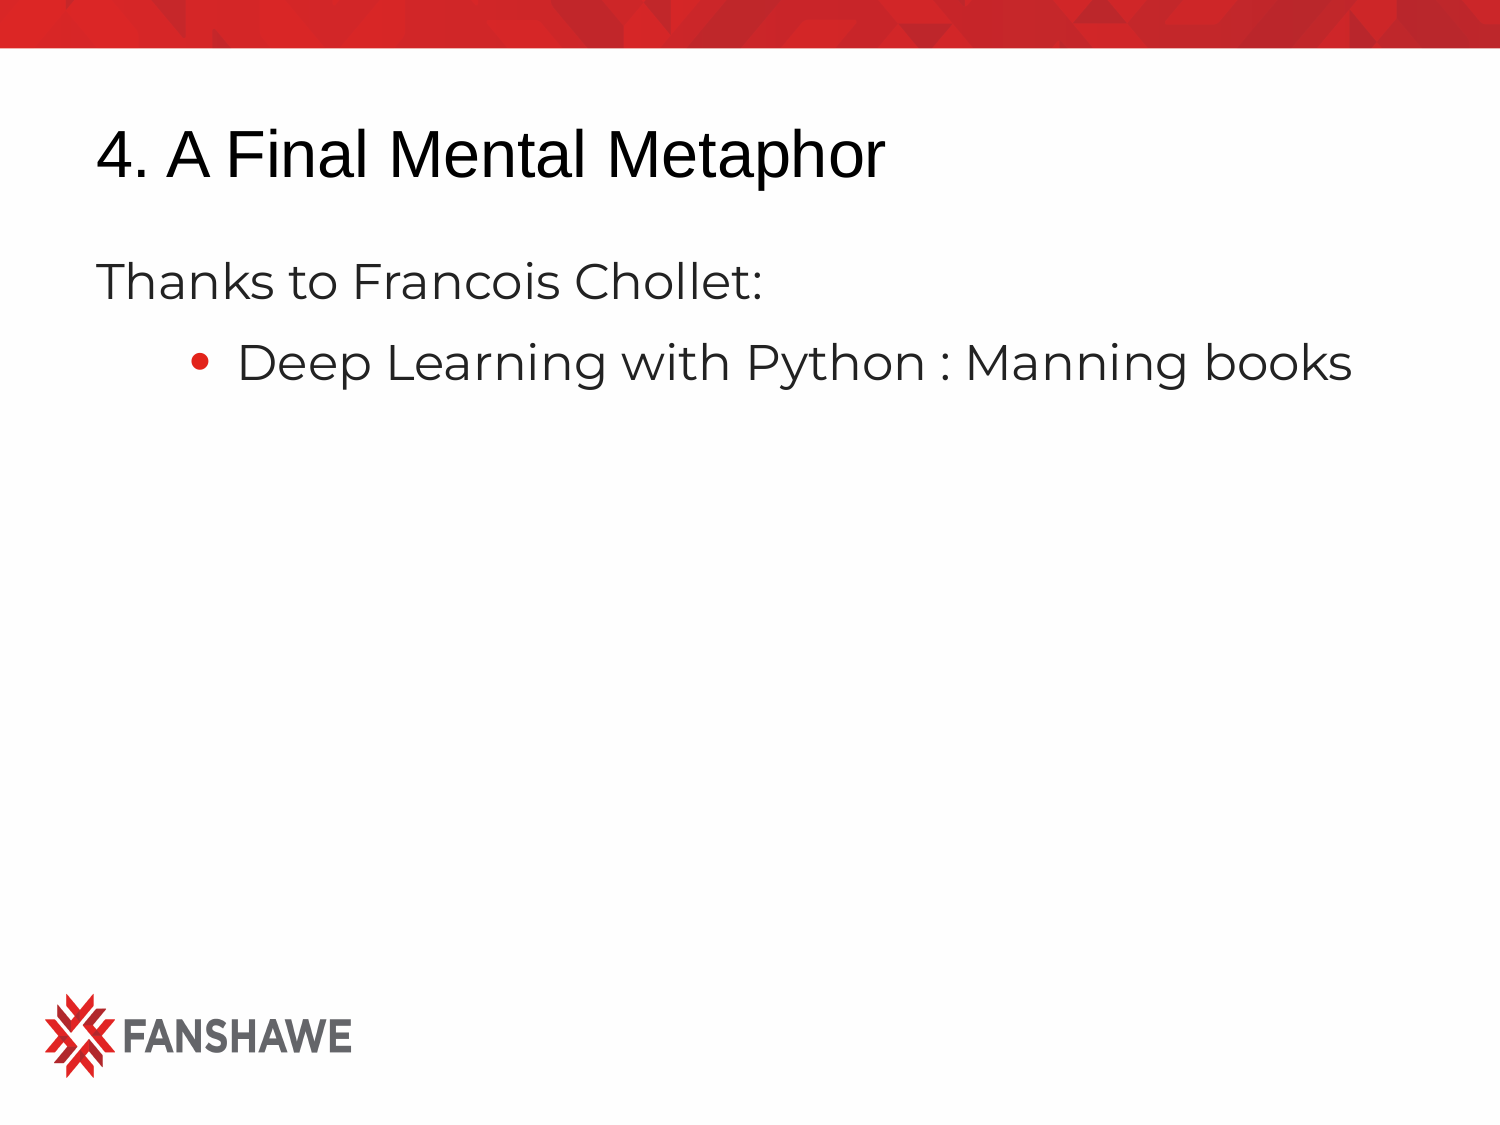

# 4. A Final Mental Metaphor
Thanks to Francois Chollet:
Deep Learning with Python : Manning books